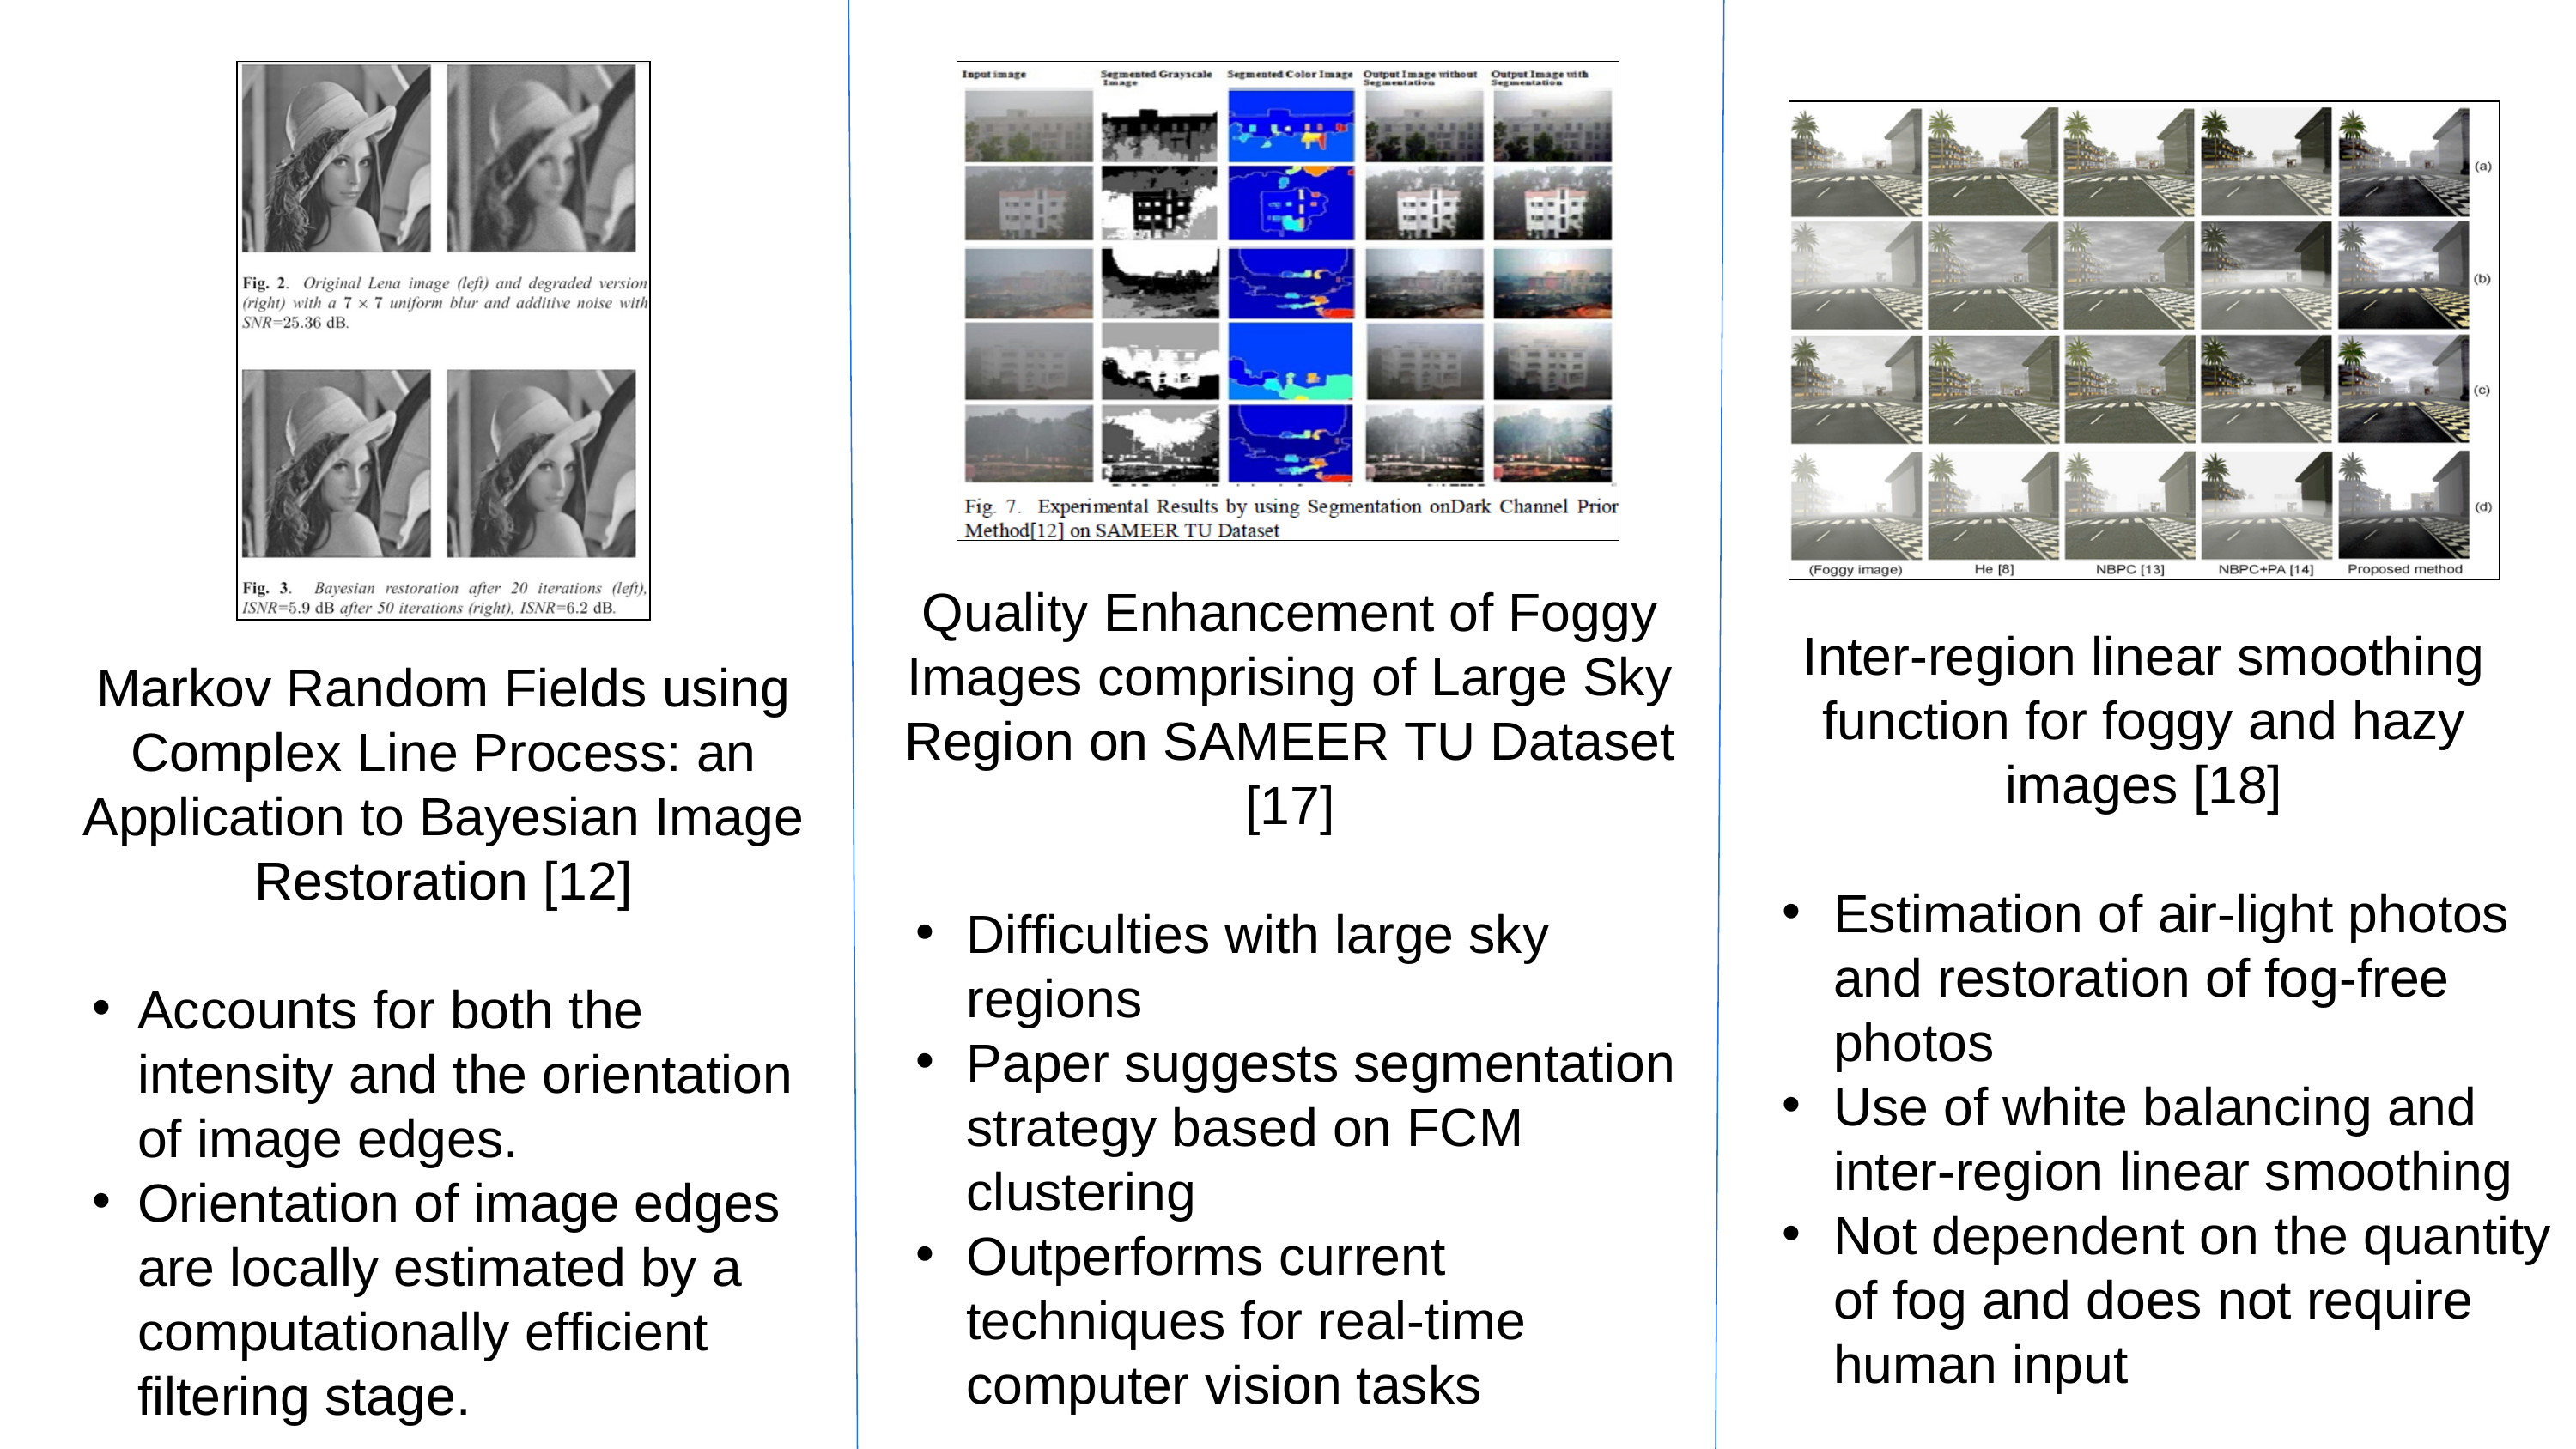

Quality Enhancement of Foggy Images comprising of Large Sky
Region on SAMEER TU Dataset [17]

Difficulties with large sky regions
Paper suggests segmentation strategy based on FCM clustering
Outperforms current techniques for real-time computer vision tasks
Inter-region linear smoothing function for foggy and hazy images [18]

Estimation of air-light photos and restoration of fog-free photos
Use of white balancing and inter-region linear smoothing
Not dependent on the quantity of fog and does not require human input
Markov Random Fields using Complex Line Process: an Application to Bayesian Image Restoration [12]

Accounts for both the intensity and the orientation of image edges.
Orientation of image edges are locally estimated by a computationally efficient filtering stage.